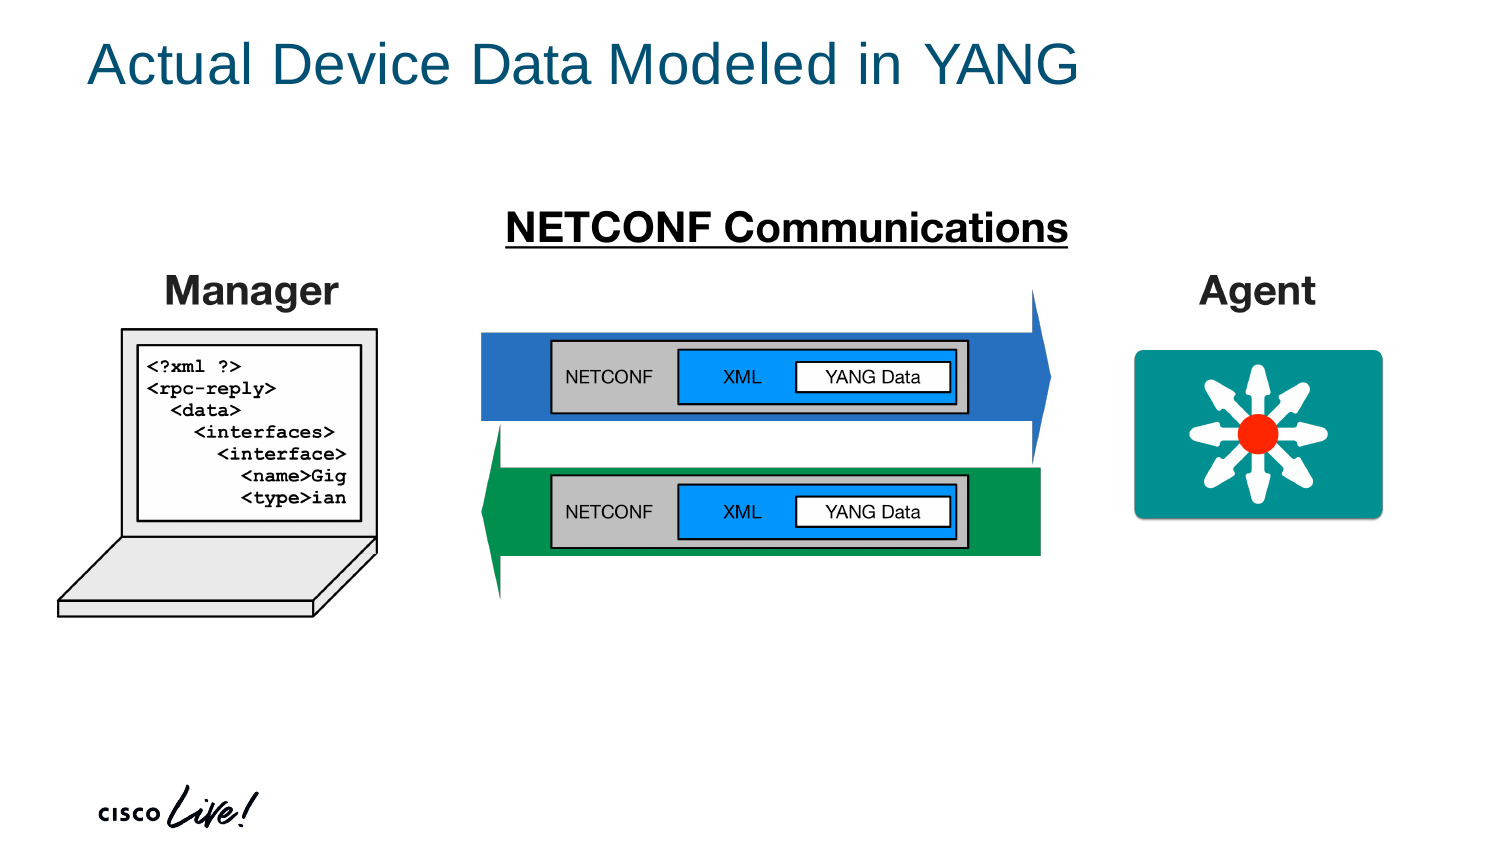

# Actual Device Data Modeled in YANG